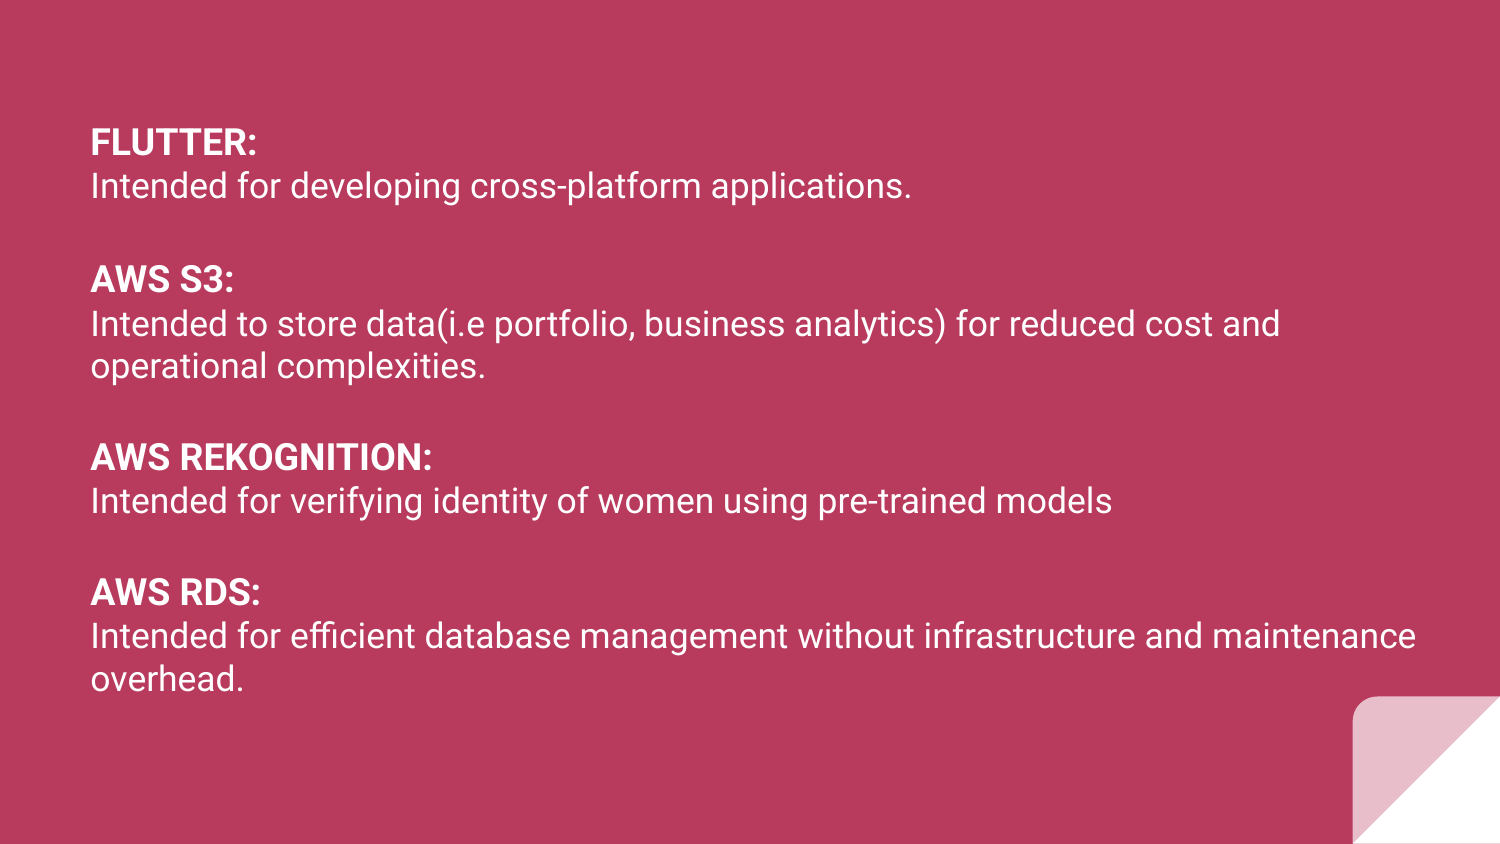

FLUTTER:
Intended for developing cross-platform applications.

AWS S3:
Intended to store data(i.e portfolio, business analytics) for reduced cost and operational complexities.

AWS REKOGNITION:
Intended for verifying identity of women using pre-trained models

AWS RDS:
Intended for efficient database management without infrastructure and maintenance overhead.